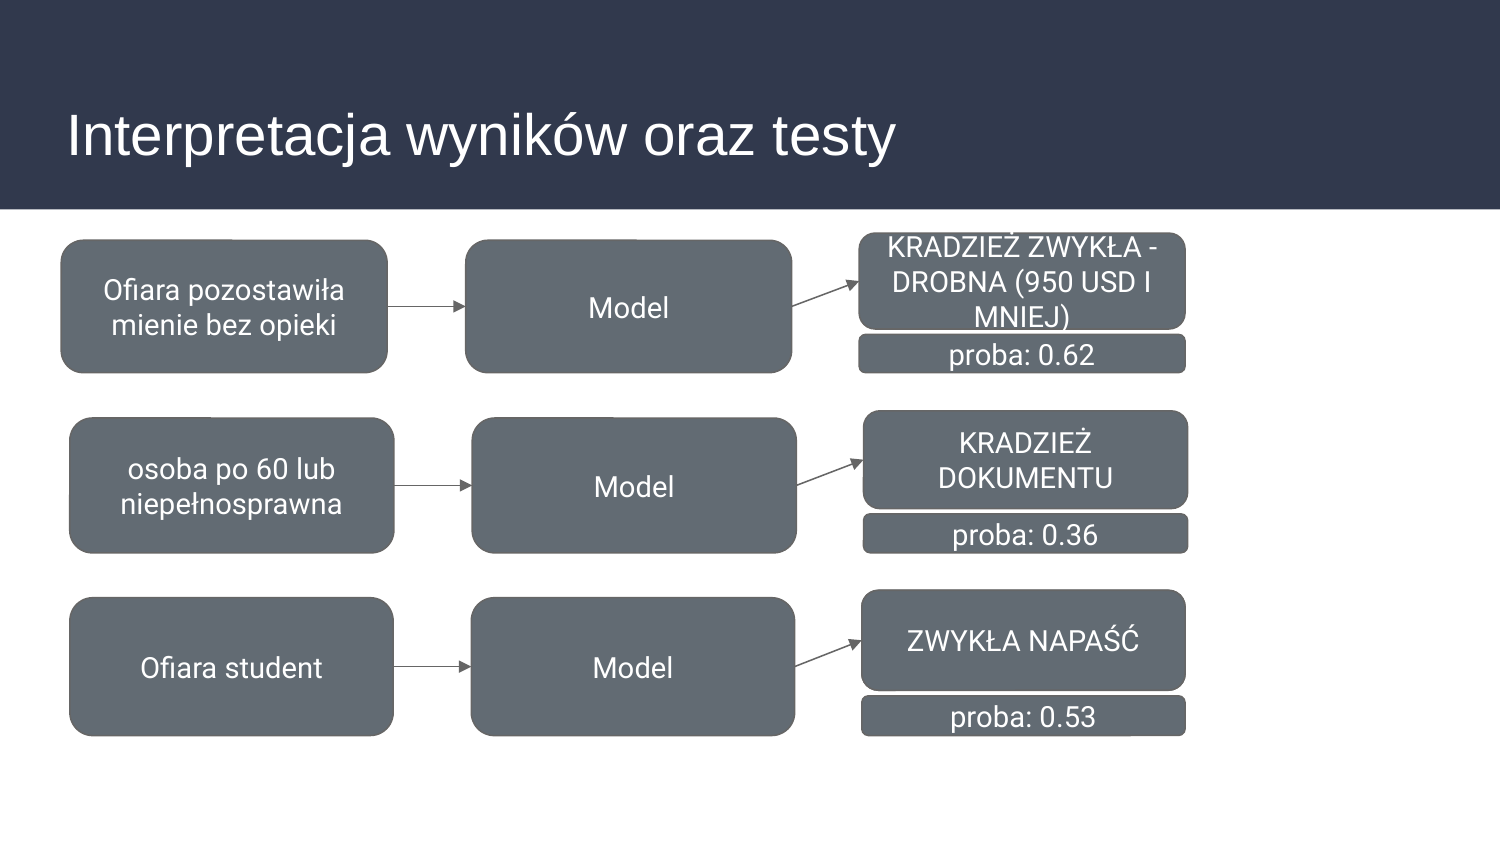

# Interpretacja wyników oraz testy
KRADZIEŻ ZWYKŁA - DROBNA (950 USD I MNIEJ)
Ofiara pozostawiła mienie bez opieki
Model
proba: 0.62
KRADZIEŻ DOKUMENTU
osoba po 60 lub niepełnosprawna
Model
proba: 0.36
ZWYKŁA NAPAŚĆ
ZWYKŁA NAPAŚĆ
Ofiara student
Model
proba: 0.53